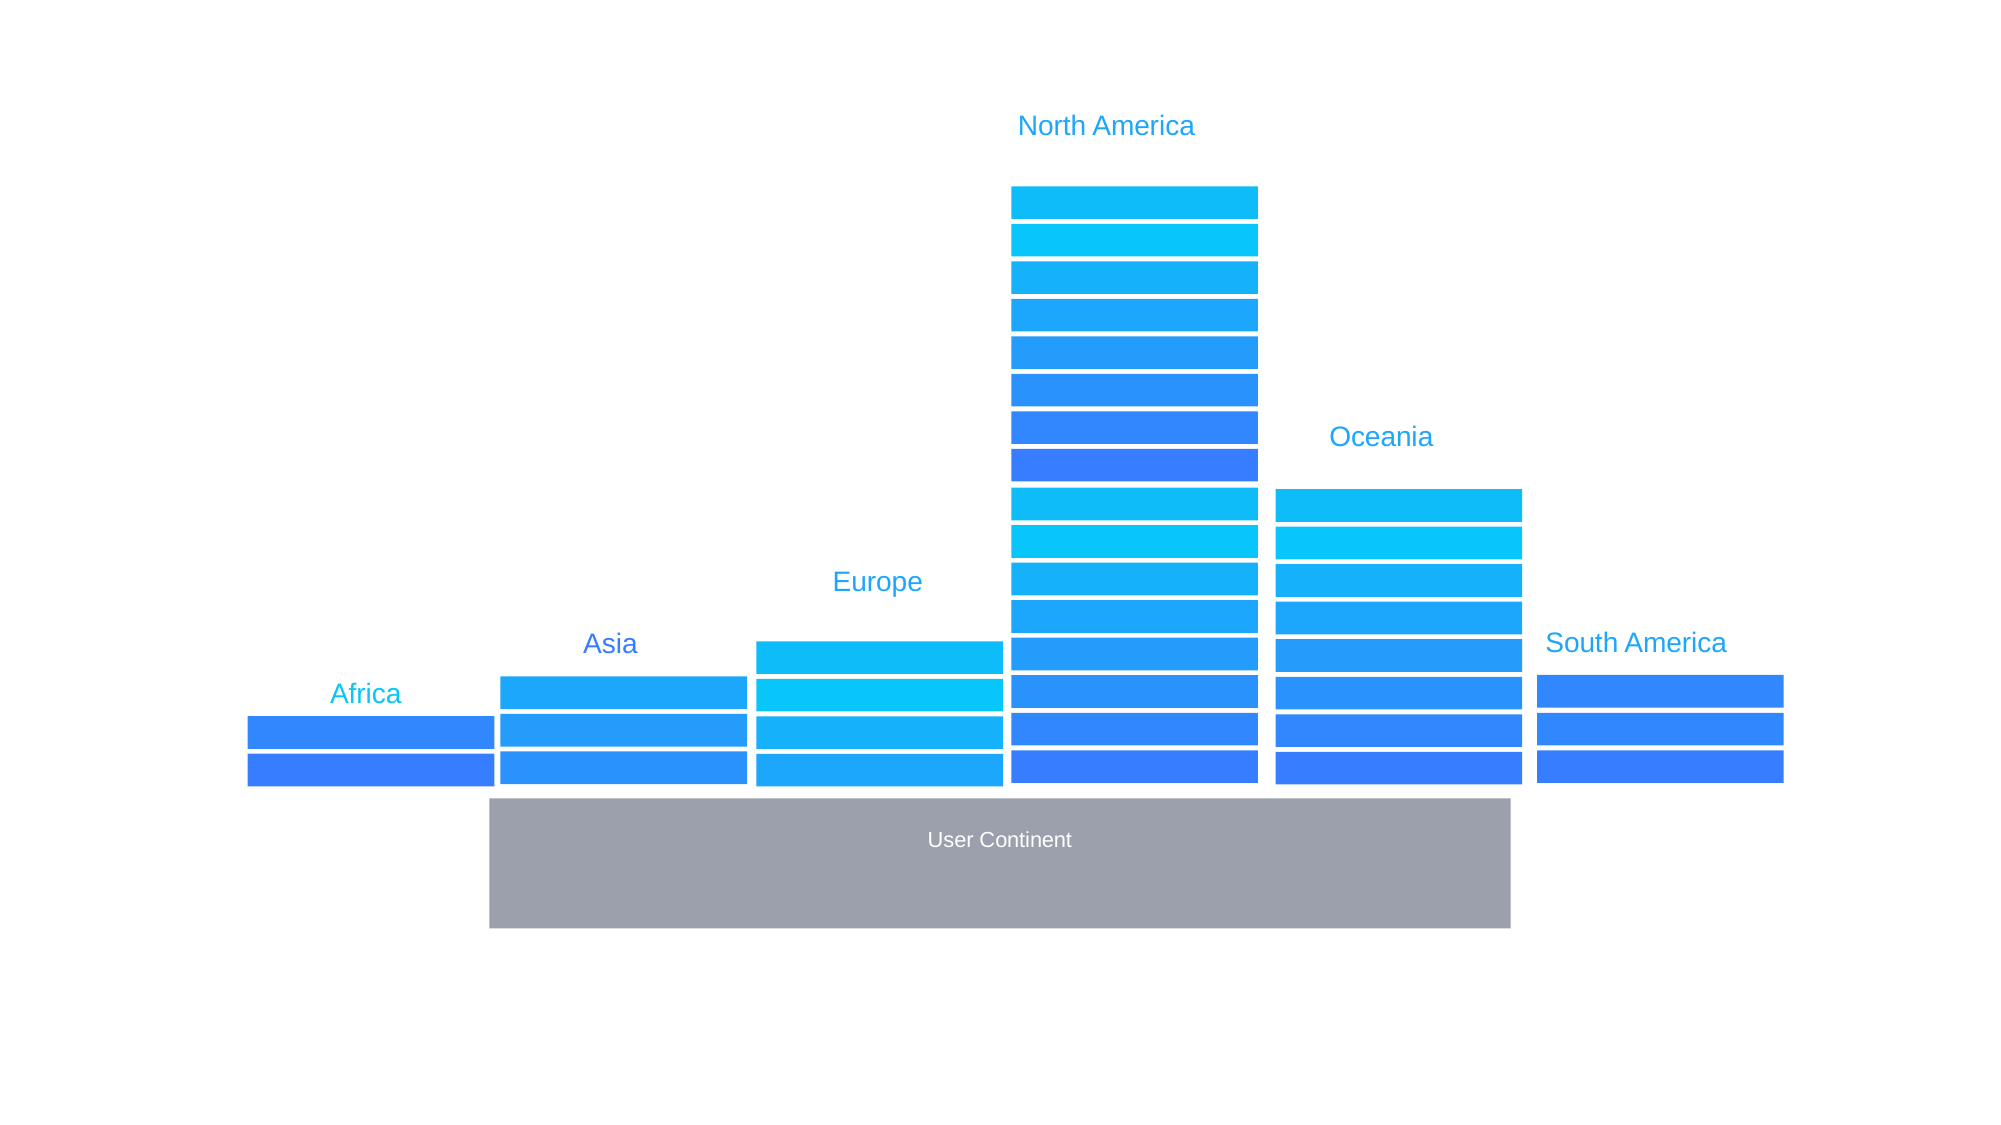

350
North America

45
Oceania
Count of User Continent

130
Europe
35
8
South America
10

Asia

Africa

User Continent
Data Cleaning and Pre-Processing